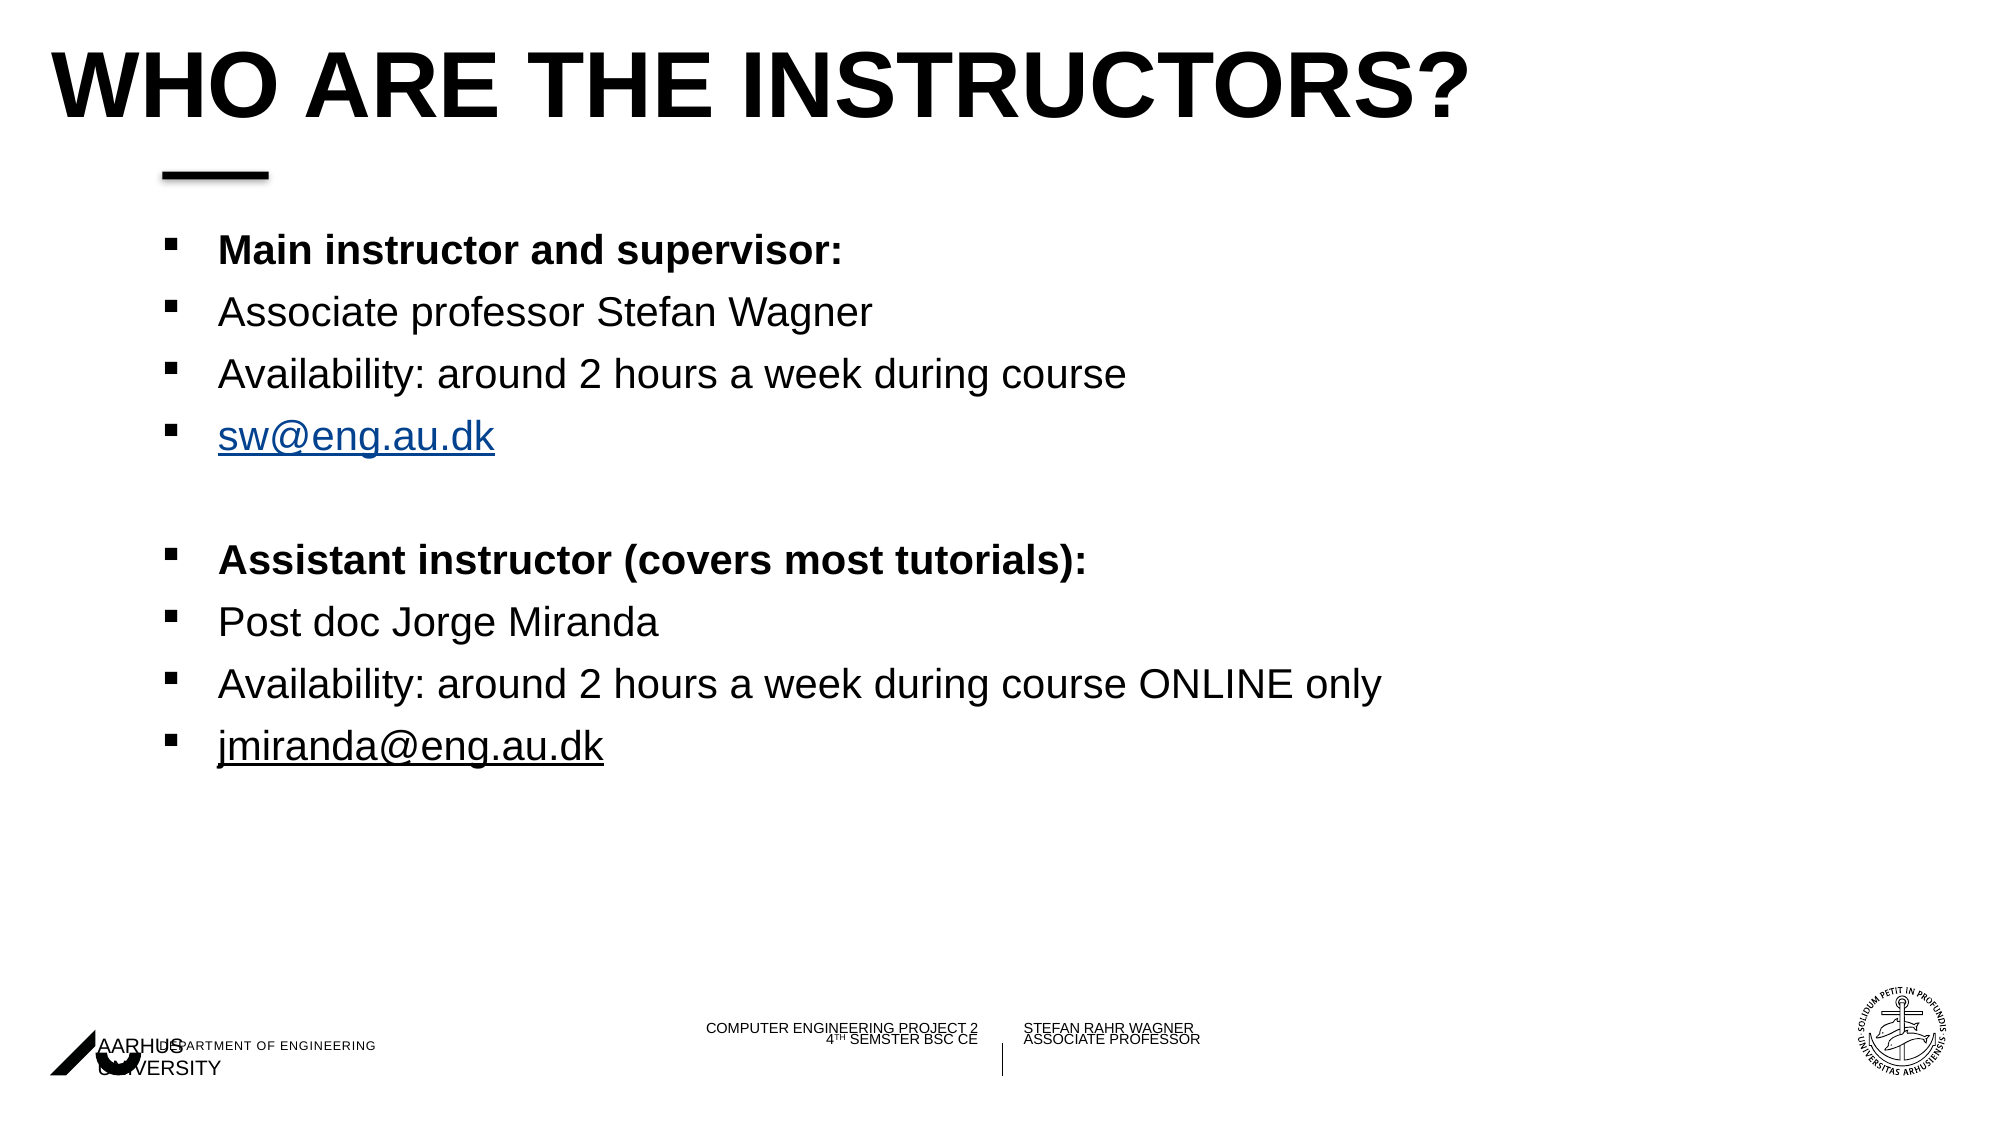

# Who are the instructors?
Main instructor and supervisor:
Associate professor Stefan Wagner
Availability: around 2 hours a week during course
sw@eng.au.dk

Assistant instructor (covers most tutorials):
Post doc Jorge Miranda
Availability: around 2 hours a week during course ONLINE only
jmiranda@eng.au.dk

28/01/202130/10/2020